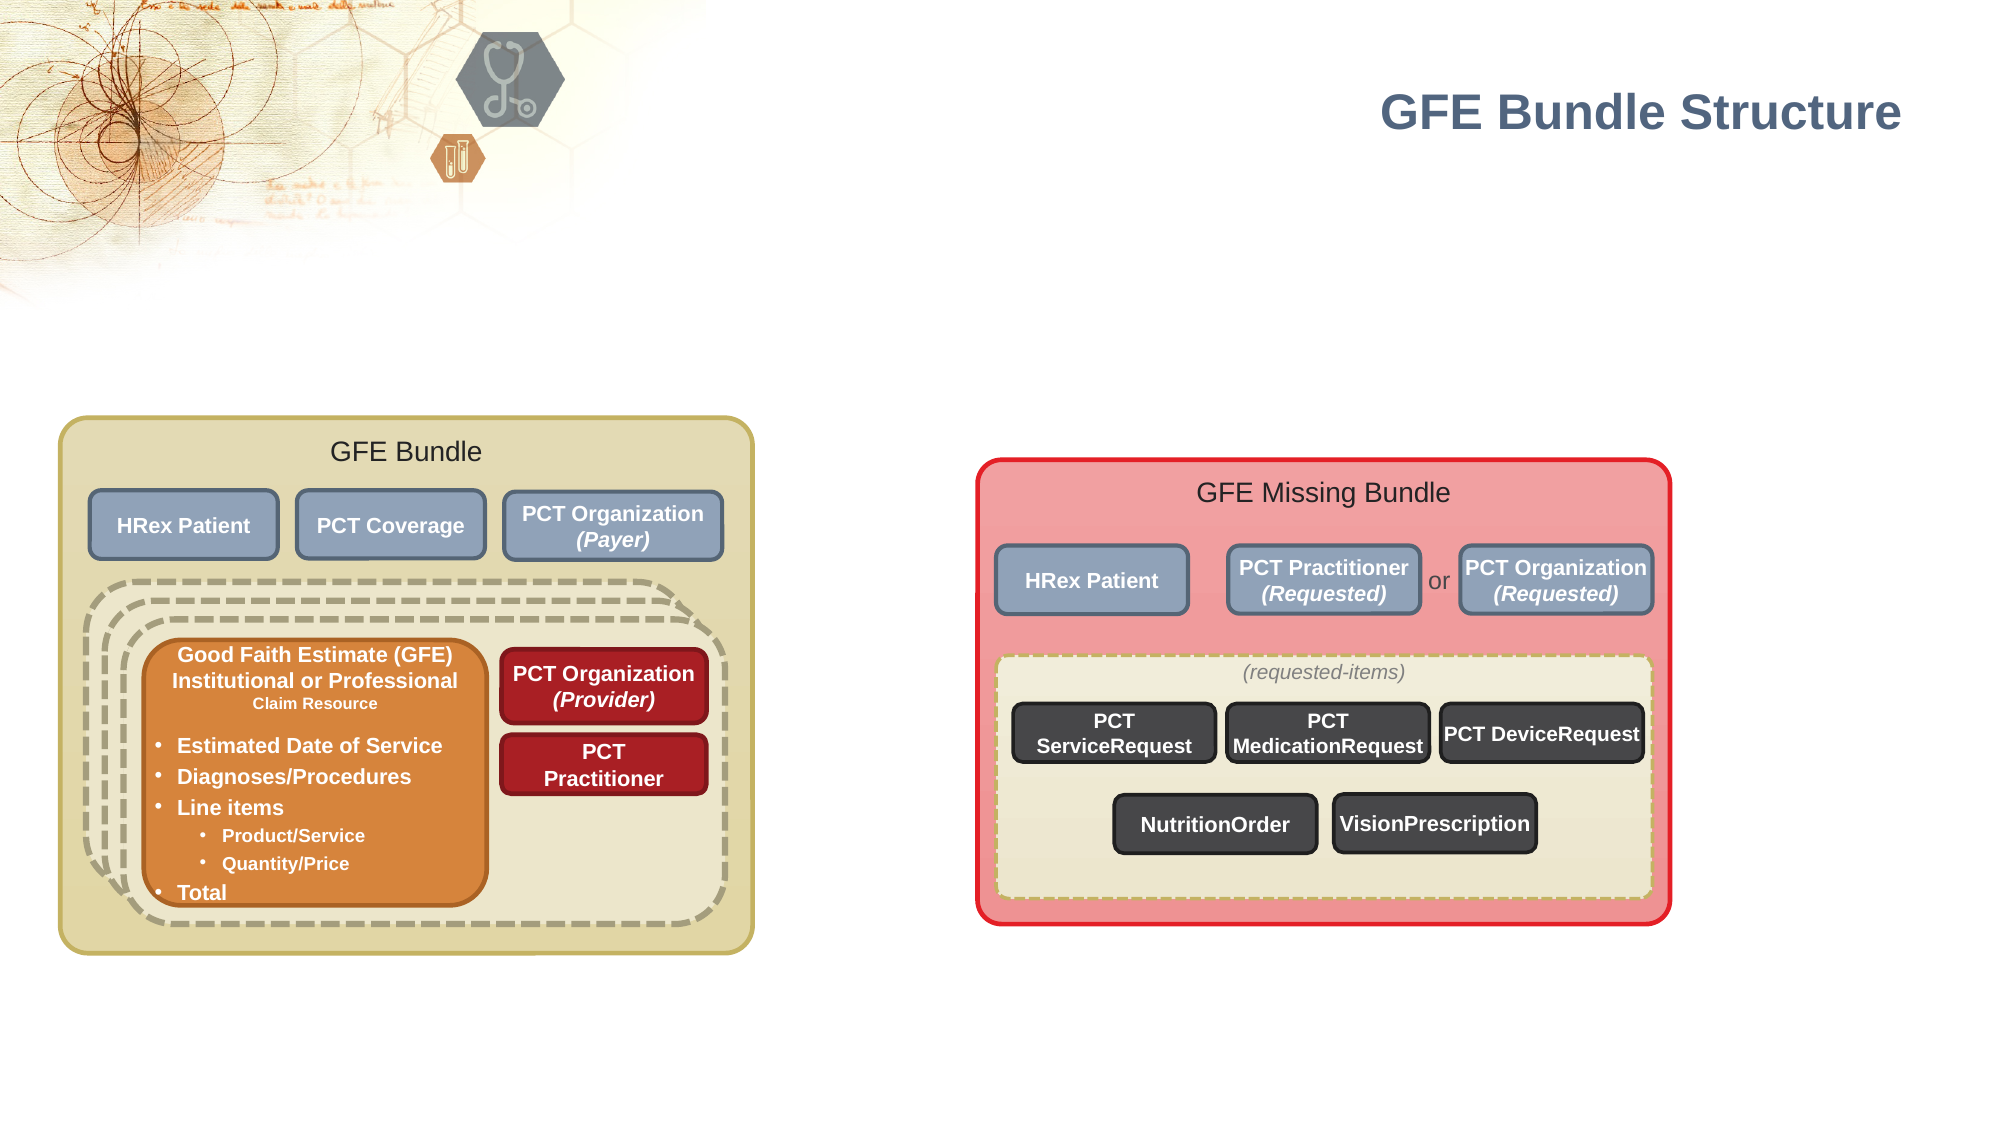

GFE Bundle Structure
GFE Bundle
HRex Patient
PCT Coverage
PCT Organization
(Payer)

Good Faith Estimate (GFE)

Estimated  Date of Service
Diagnoses/Procedures
Line items
Product/Service
Quantity/Price
Total

PCT Organization (Provider)
PCT Practitioner

Good Faith Estimate (GFE)

Estimated  Date of Service
Diagnoses/Procedures
Line items
Product/Service
Quantity/Price
Total

PCT Organization (Provider)
PCT Practitioner

Good Faith Estimate (GFE)
Institutional or Professional
Claim Resource
Estimated Date of Service
Diagnoses/Procedures
Line items
Product/Service
Quantity/Price
Total
PCT Organization (Provider)
PCT Practitioner
GFE Missing Bundle
HRex Patient
PCT Practitioner
(Requested)
PCT Organization
(Requested)
or
(requested-items)
PCT ServiceRequest
PCT MedicationRequest
PCT DeviceRequest
VisionPrescription
NutritionOrder